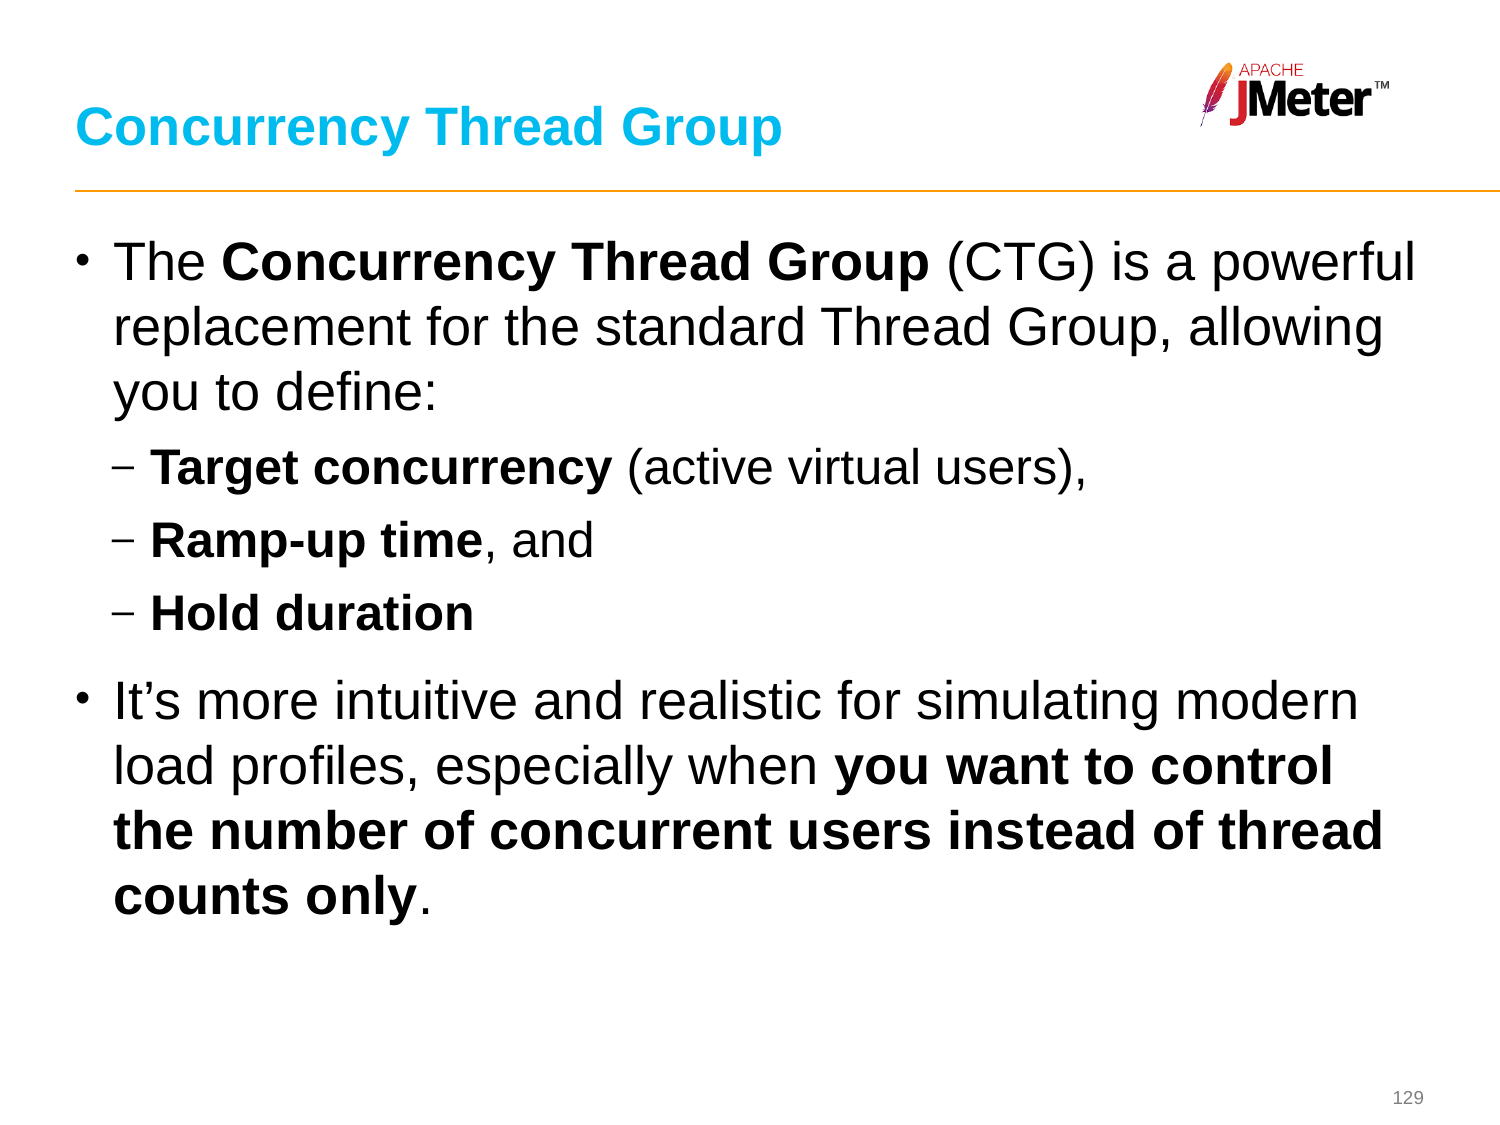

# Concurrency Thread Group
The Concurrency Thread Group (CTG) is a powerful replacement for the standard Thread Group, allowing you to define:
Target concurrency (active virtual users),
Ramp-up time, and
Hold duration
It’s more intuitive and realistic for simulating modern load profiles, especially when you want to control the number of concurrent users instead of thread counts only.